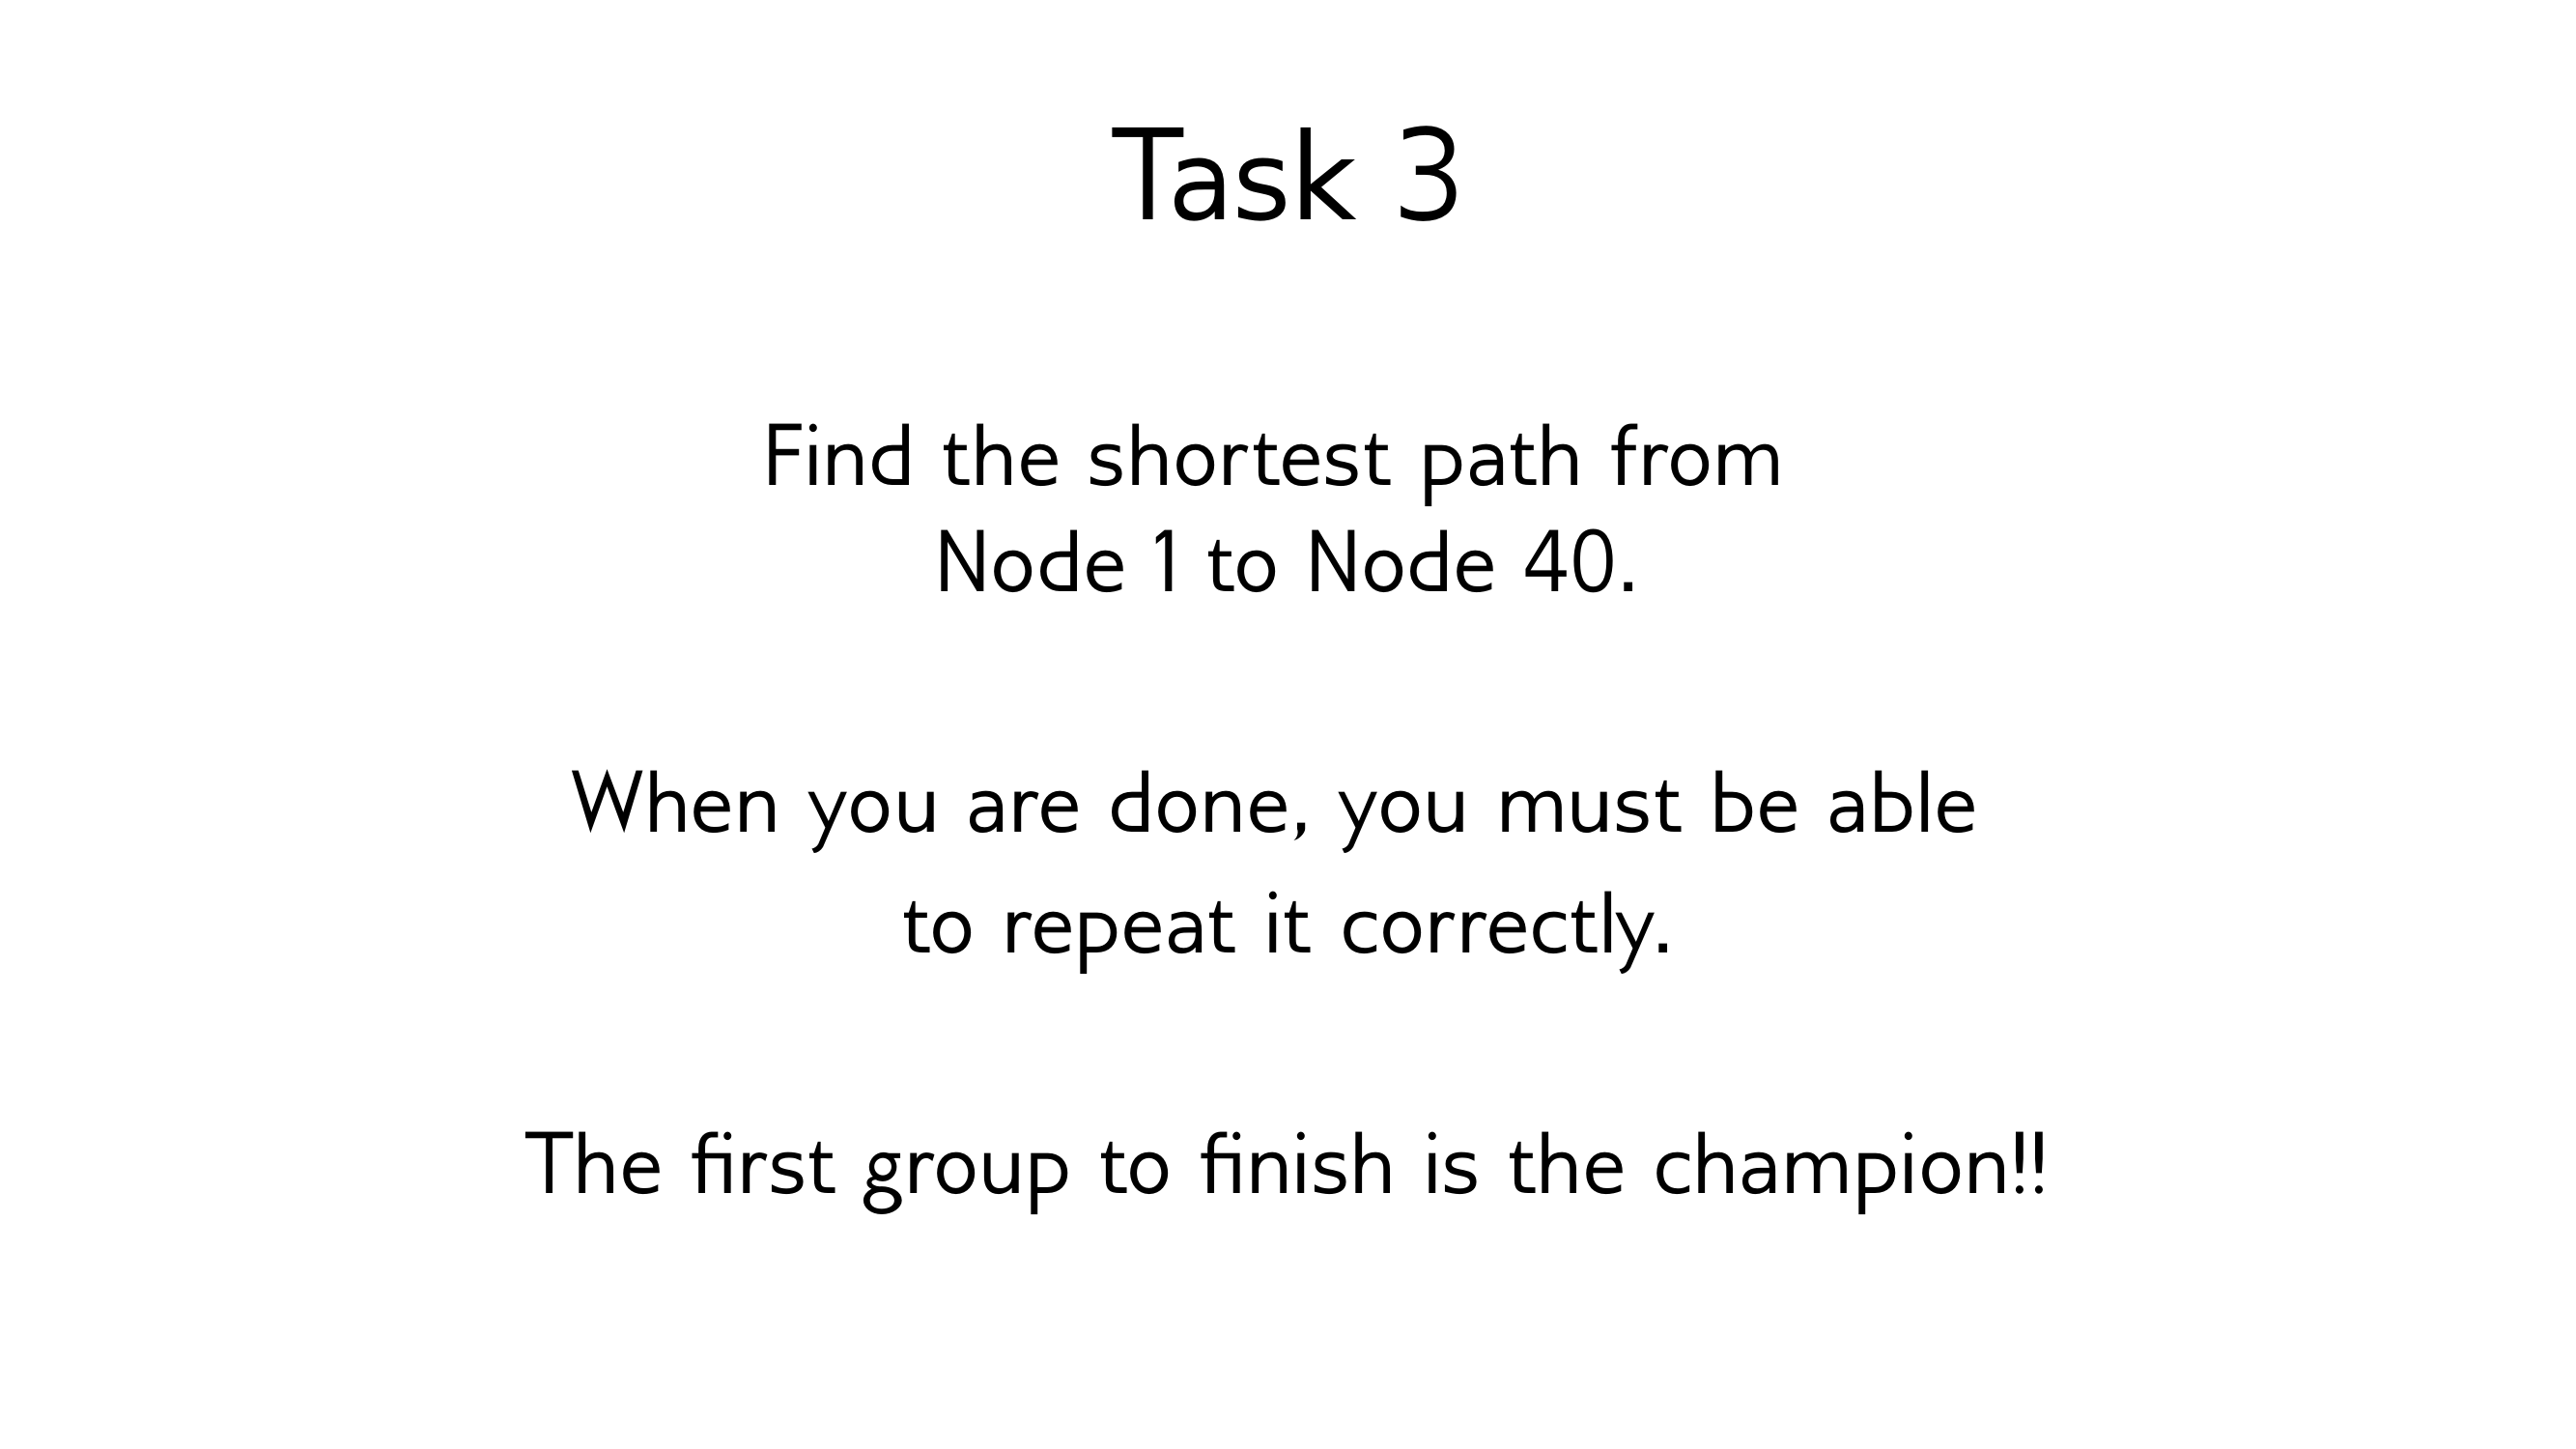

# Task 3
Find the shortest path from
Node 1 to Node 40.

When you are done, you must be able
to repeat it correctly.

The first group to finish is the champion!!